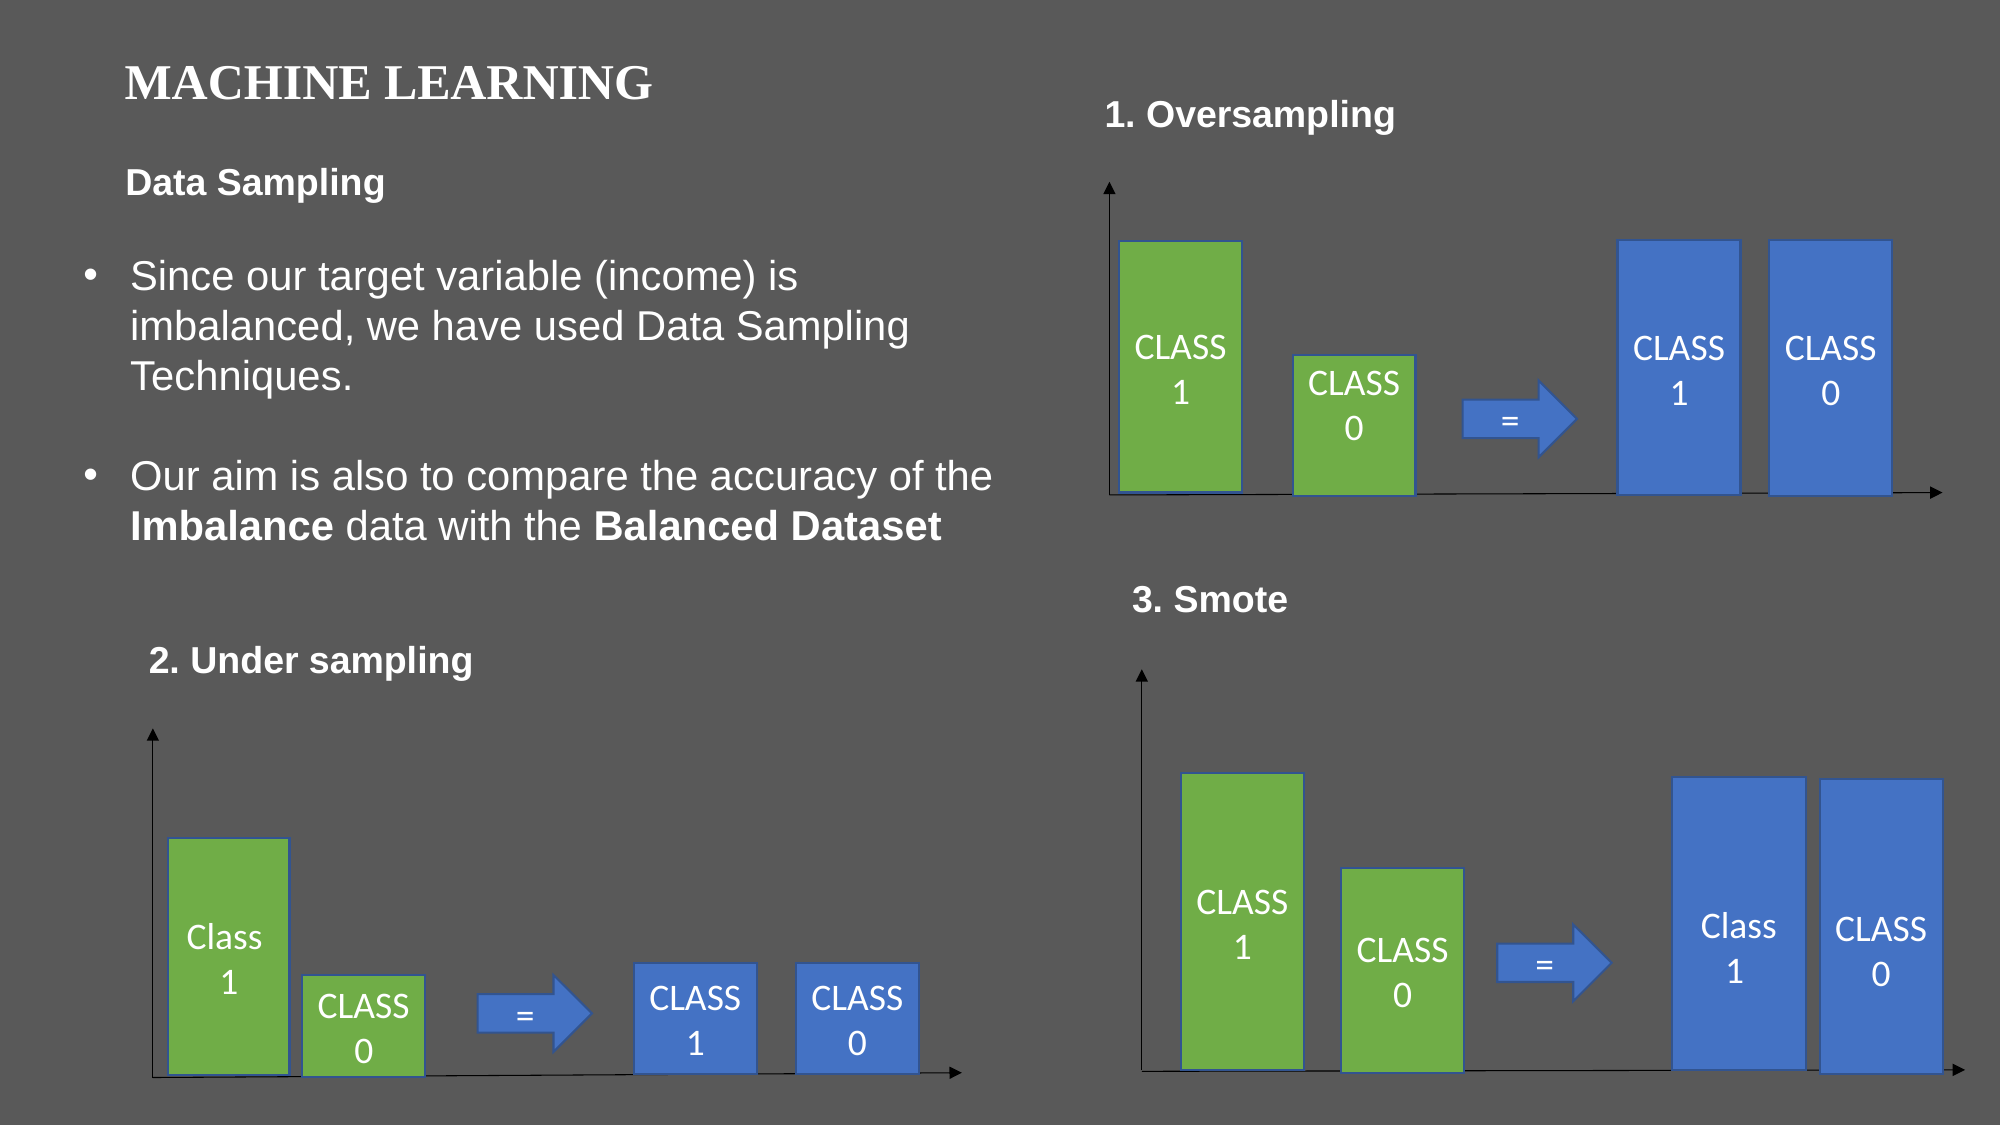

MACHINE LEARNING
1. Oversampling
Data Sampling
CLASS1
CLASS0
Since our target variable (income) is imbalanced, we have used Data Sampling Techniques.

Our aim is also to compare the accuracy of the Imbalance data with the Balanced Dataset
CLASS1
CLASS0

=
3. Smote
2. Under sampling
CLASS1

Class 1

CLASS0
Class 1
CLASS0
=
CLASS1
CLASS0
CLASS0
=